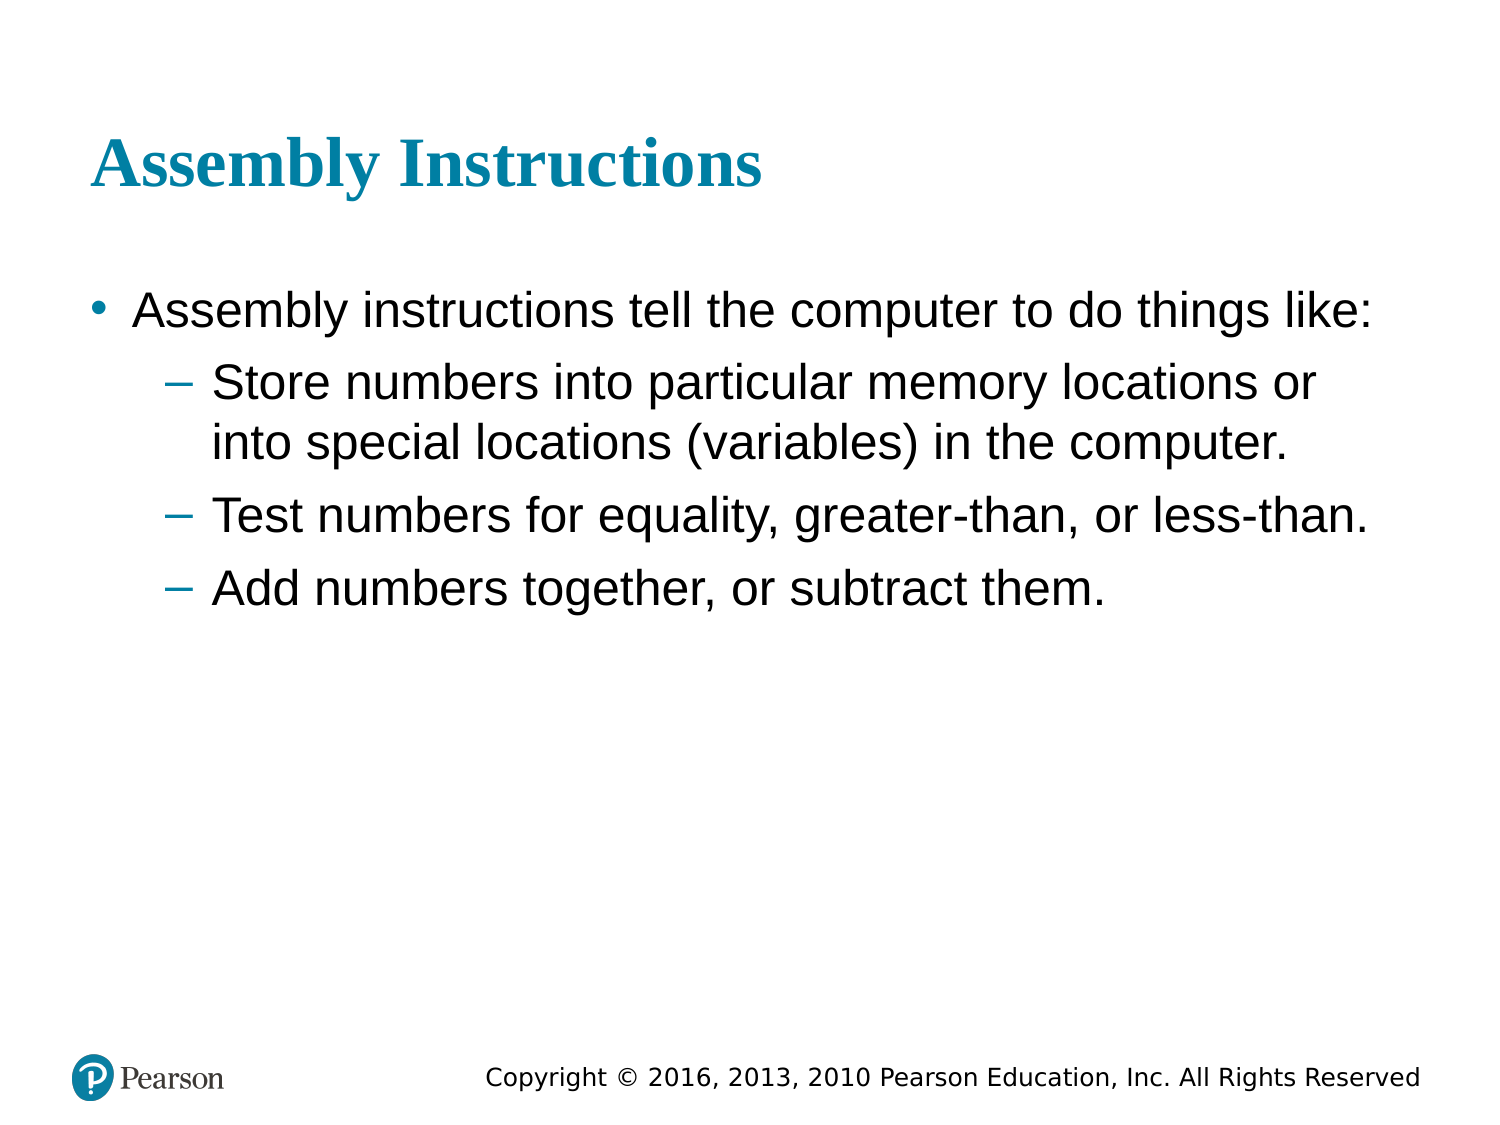

# Assembly Instructions
Assembly instructions tell the computer to do things like:
Store numbers into particular memory locations or into special locations (variables) in the computer.
Test numbers for equality, greater-than, or less-than.
Add numbers together, or subtract them.